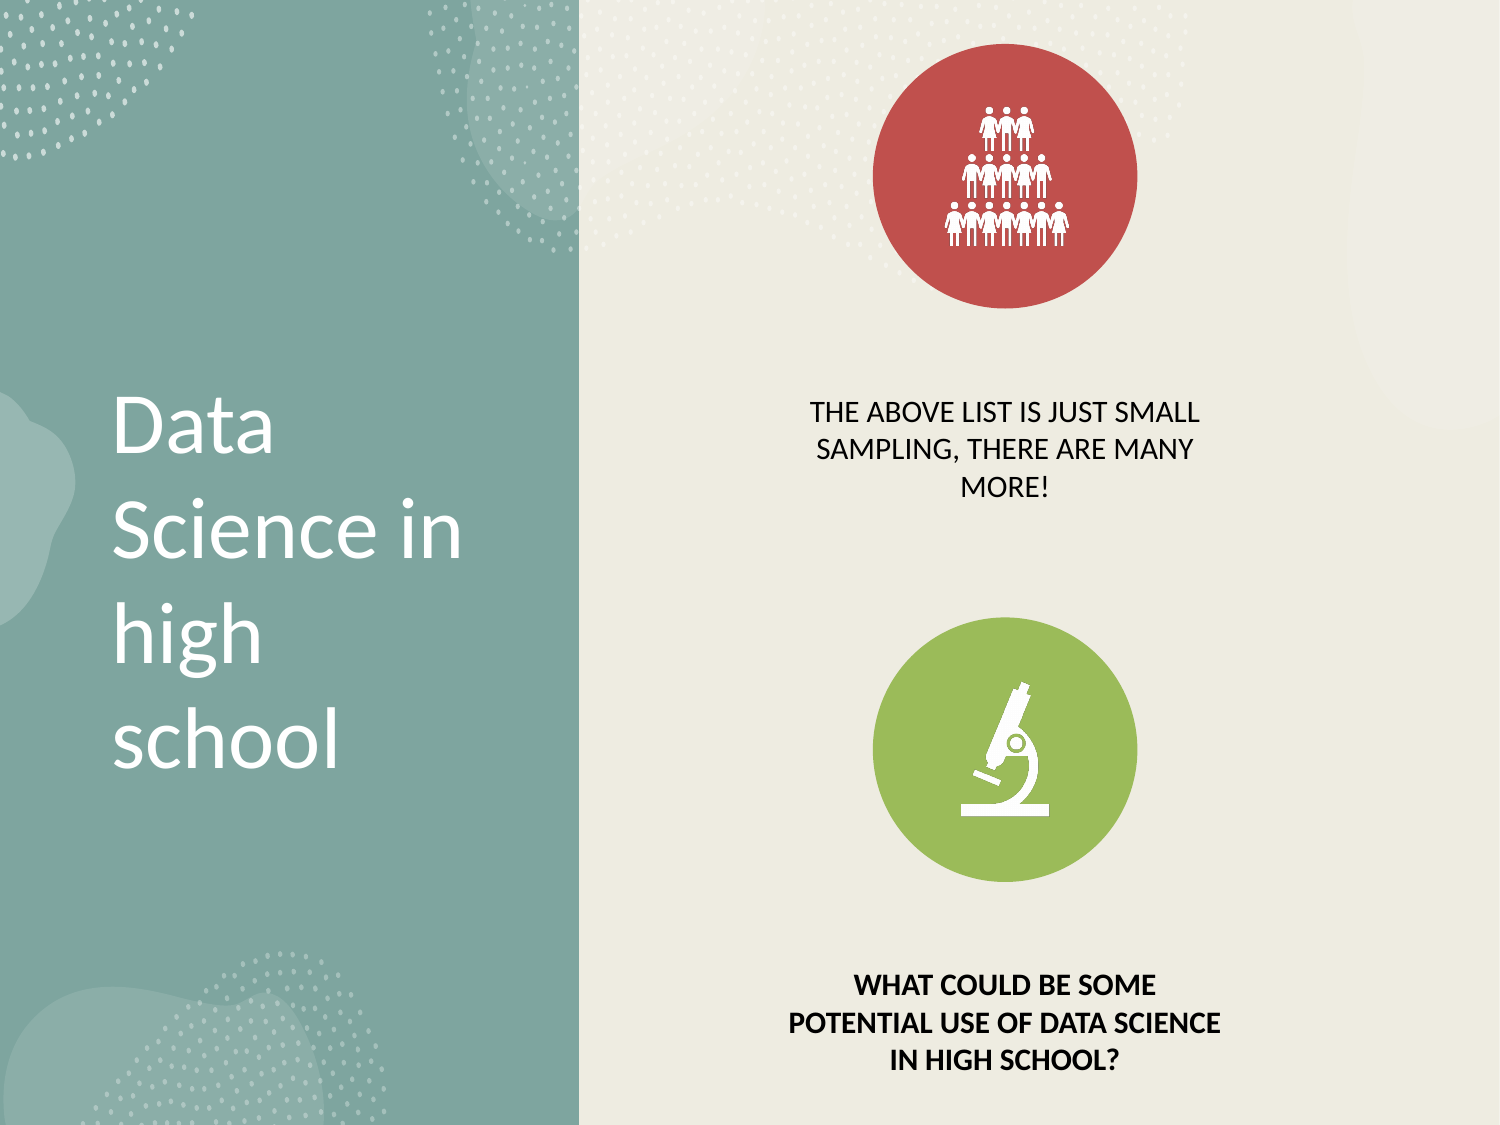

The above list is just small sampling, there are many more!
What could be some potential use of data science in high school?
# Data Science in high school